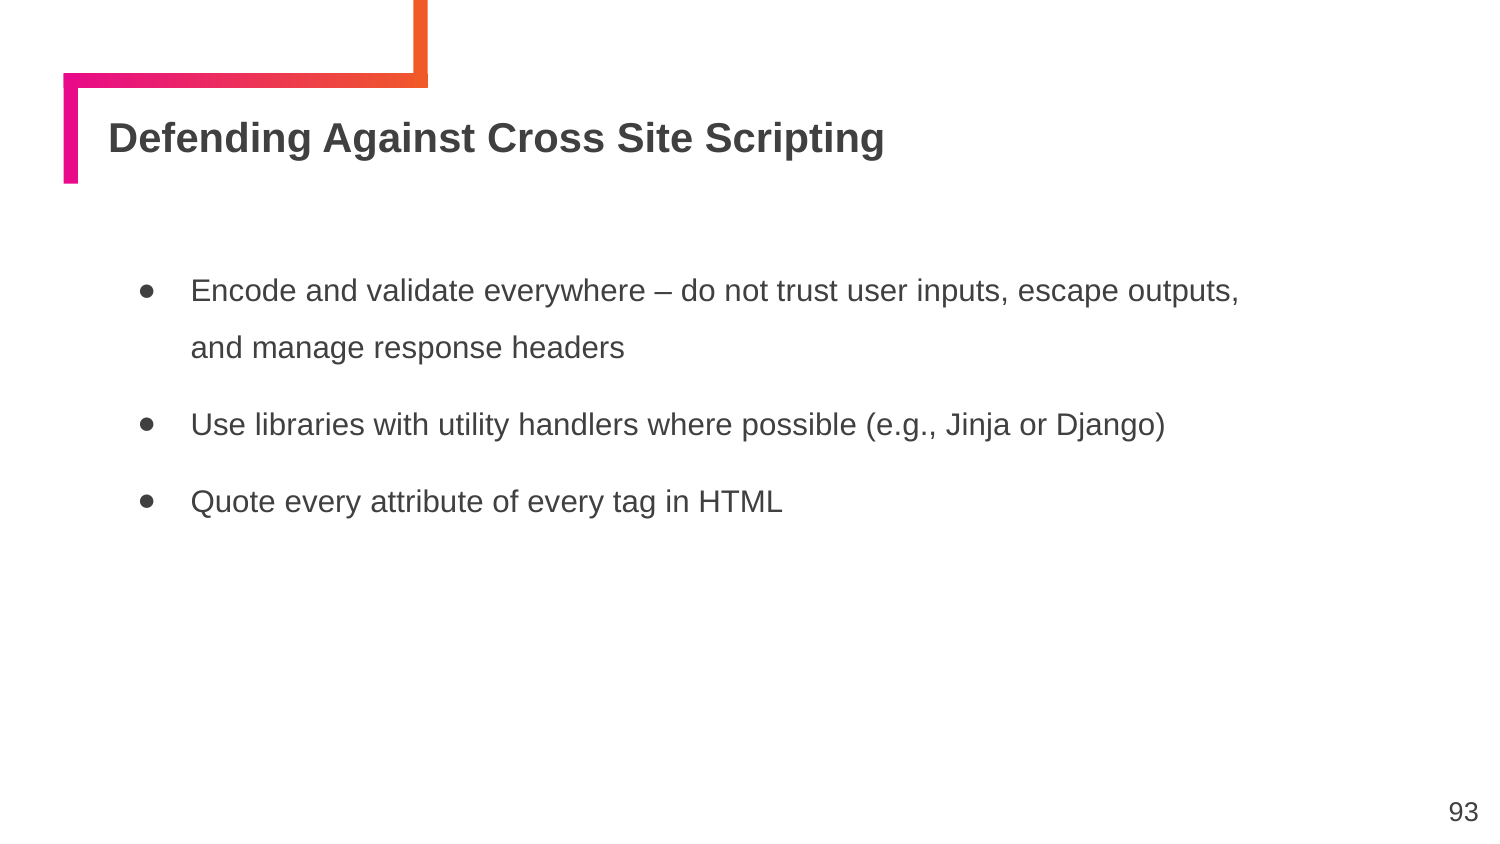

# Defending Against Cross Site Scripting
Encode and validate everywhere – do not trust user inputs, escape outputs, and manage response headers
Use libraries with utility handlers where possible (e.g., Jinja or Django)
Quote every attribute of every tag in HTML
93